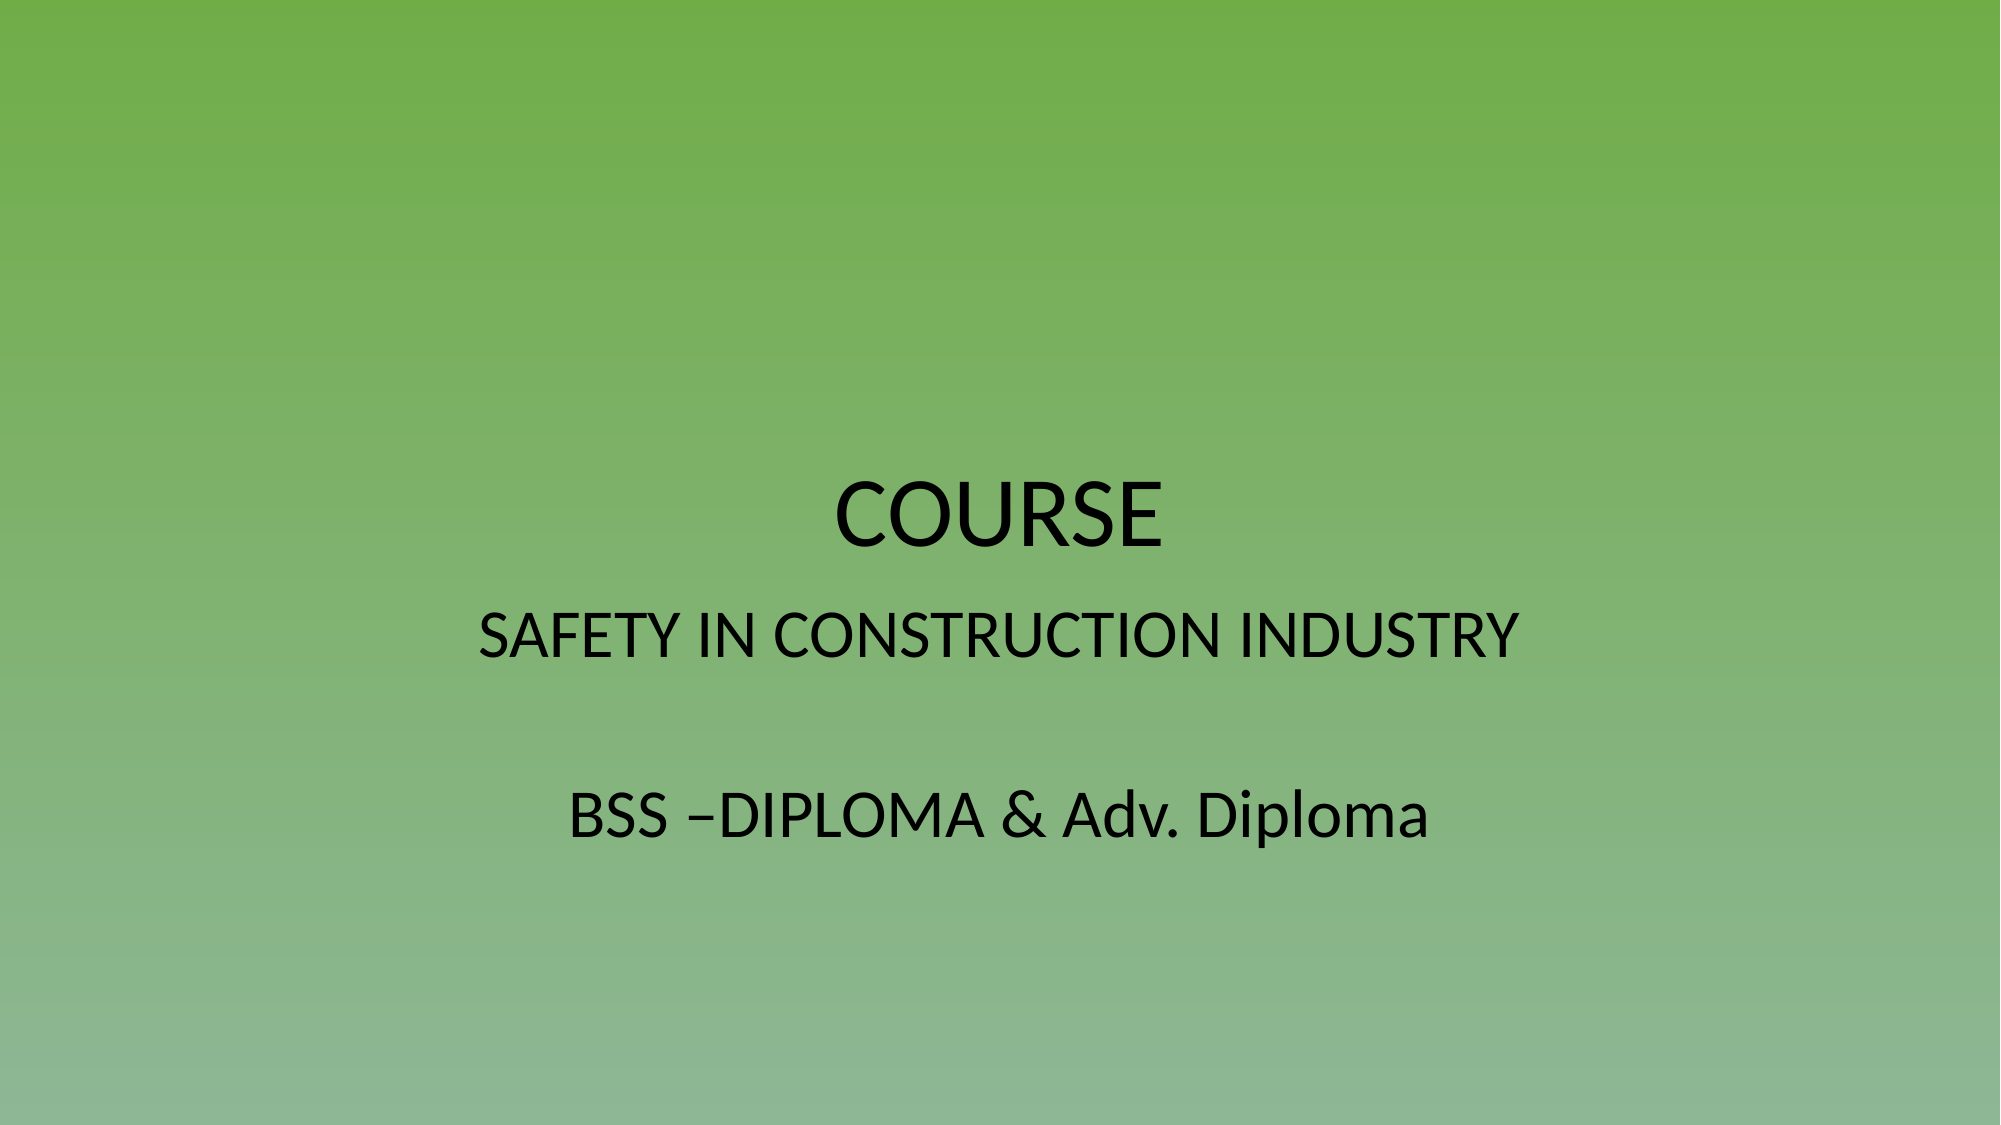

# COURSE
SAFETY IN CONSTRUCTION INDUSTRY

BSS –DIPLOMA & Adv. Diploma